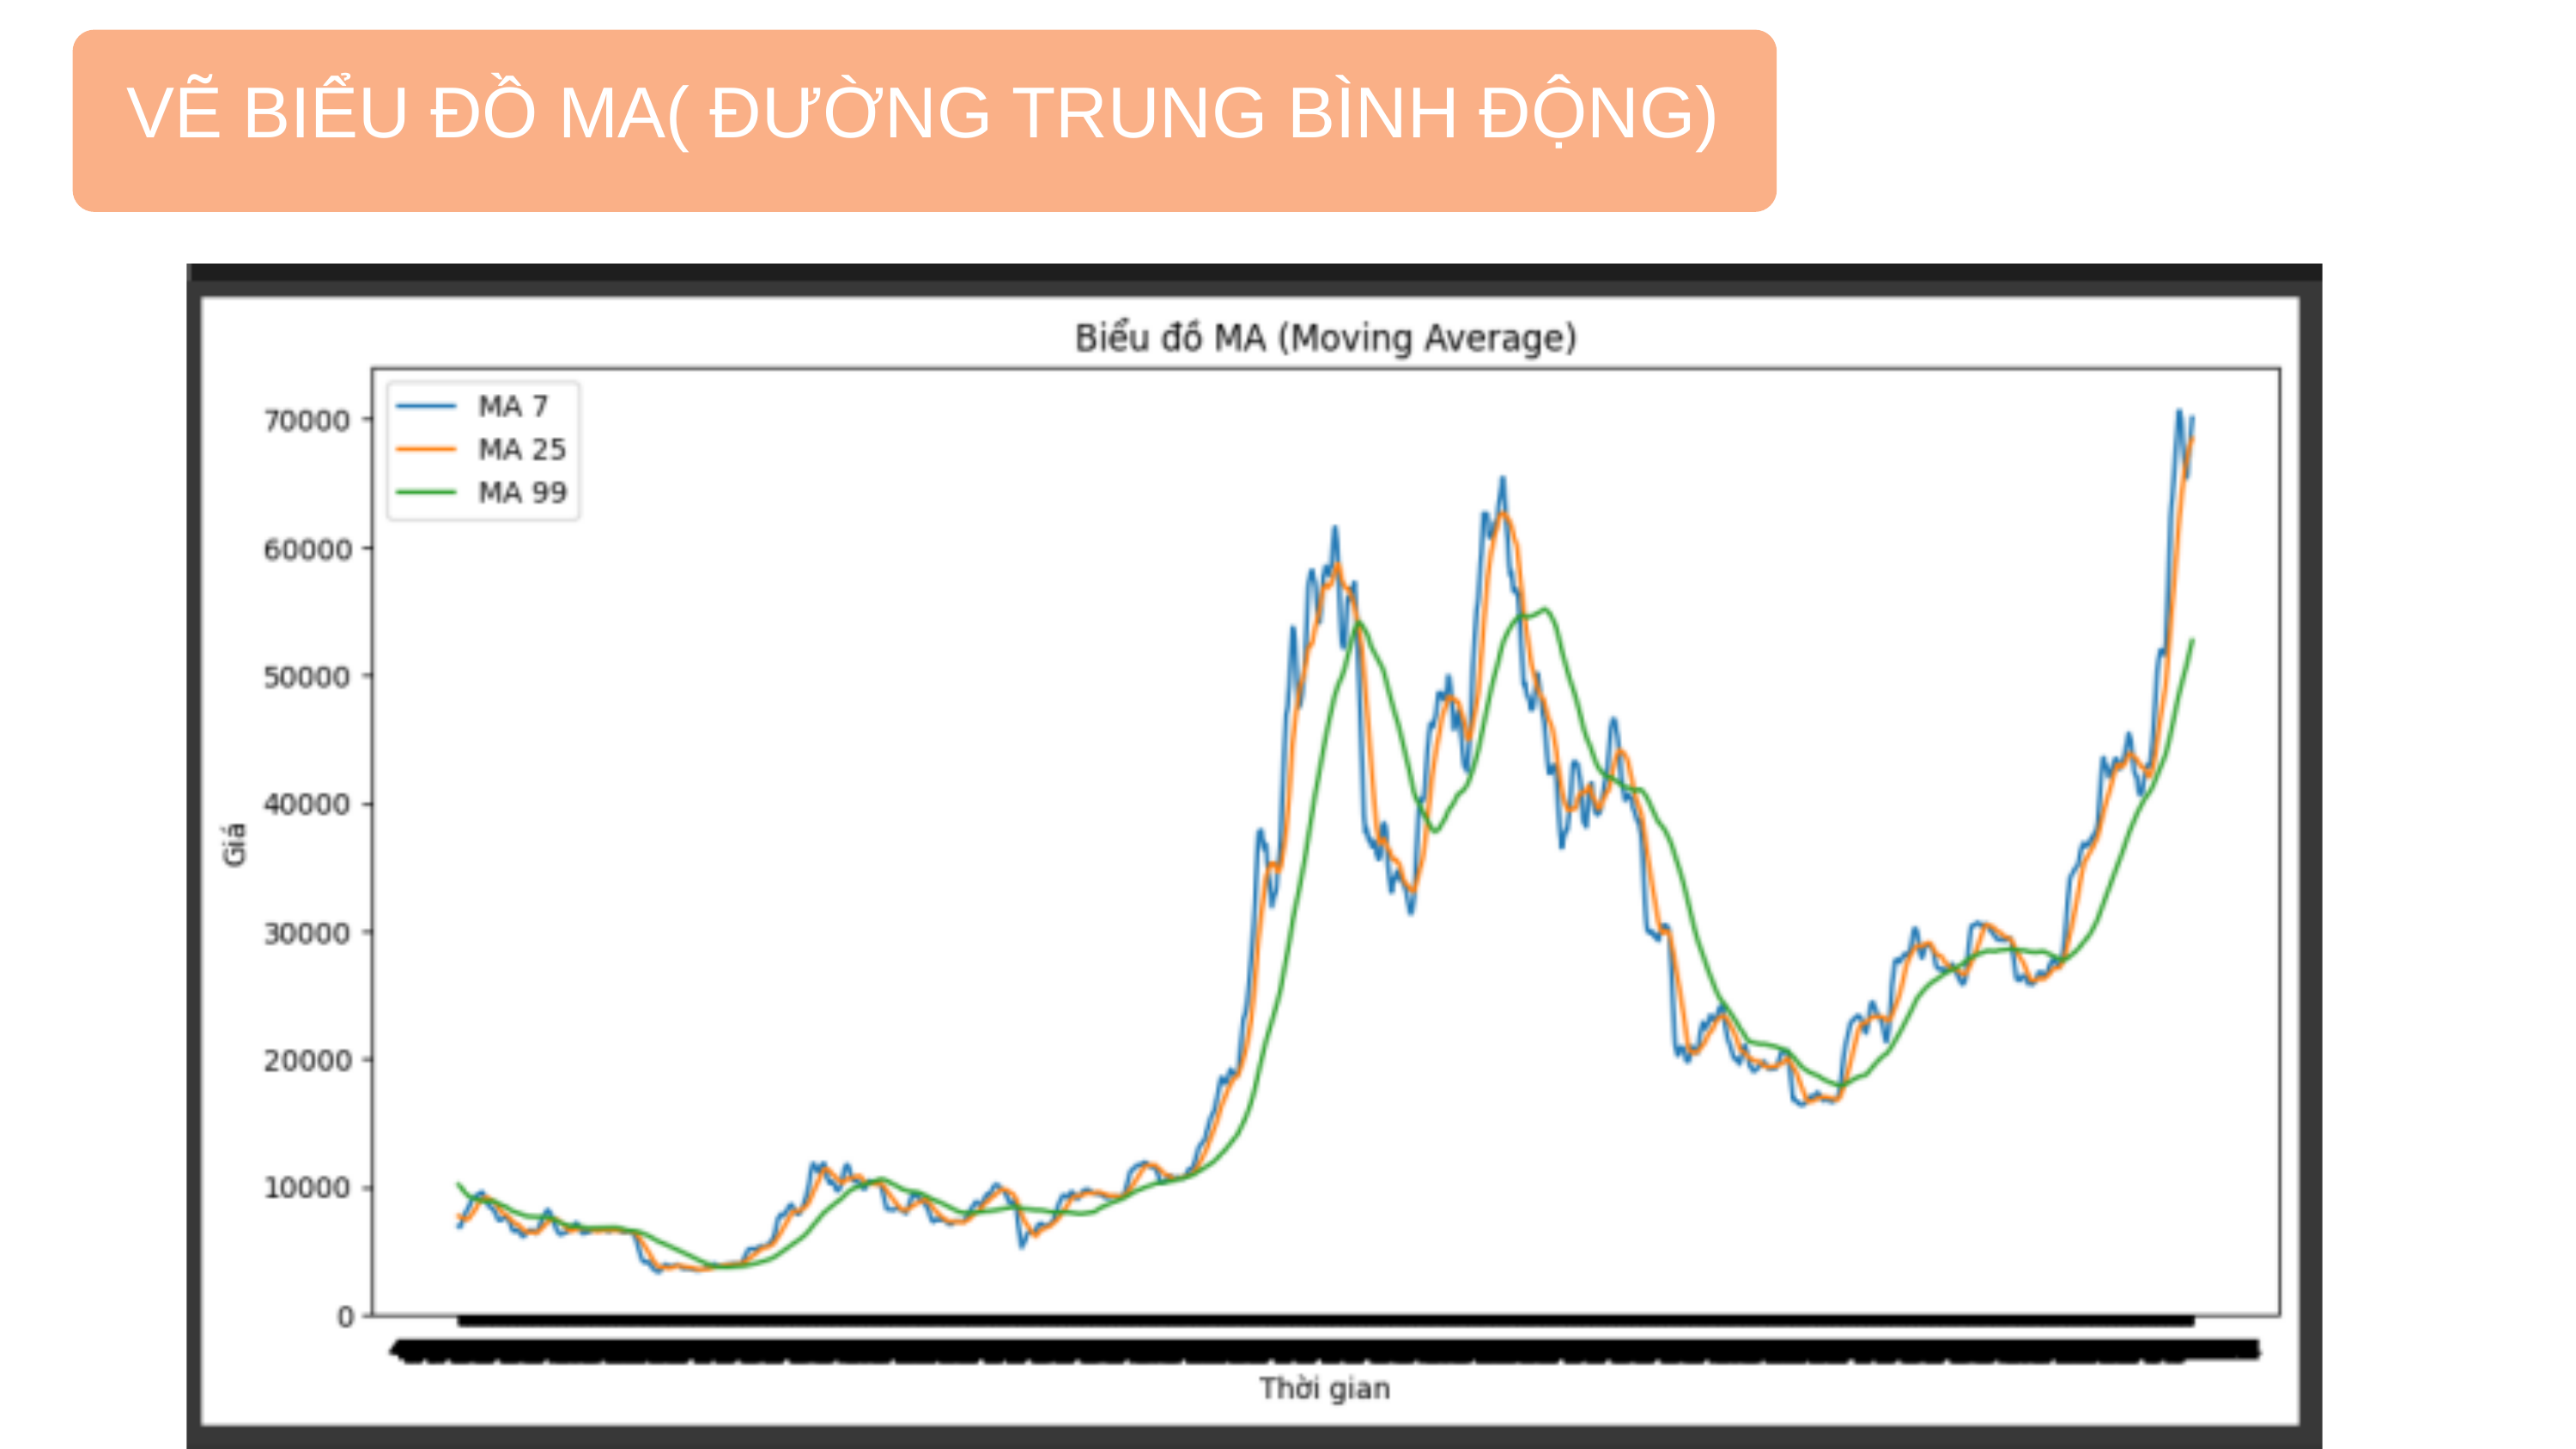

VẼ BIỂU ĐỒ MA( ĐƯỜNG TRUNG BÌNH ĐỘNG)